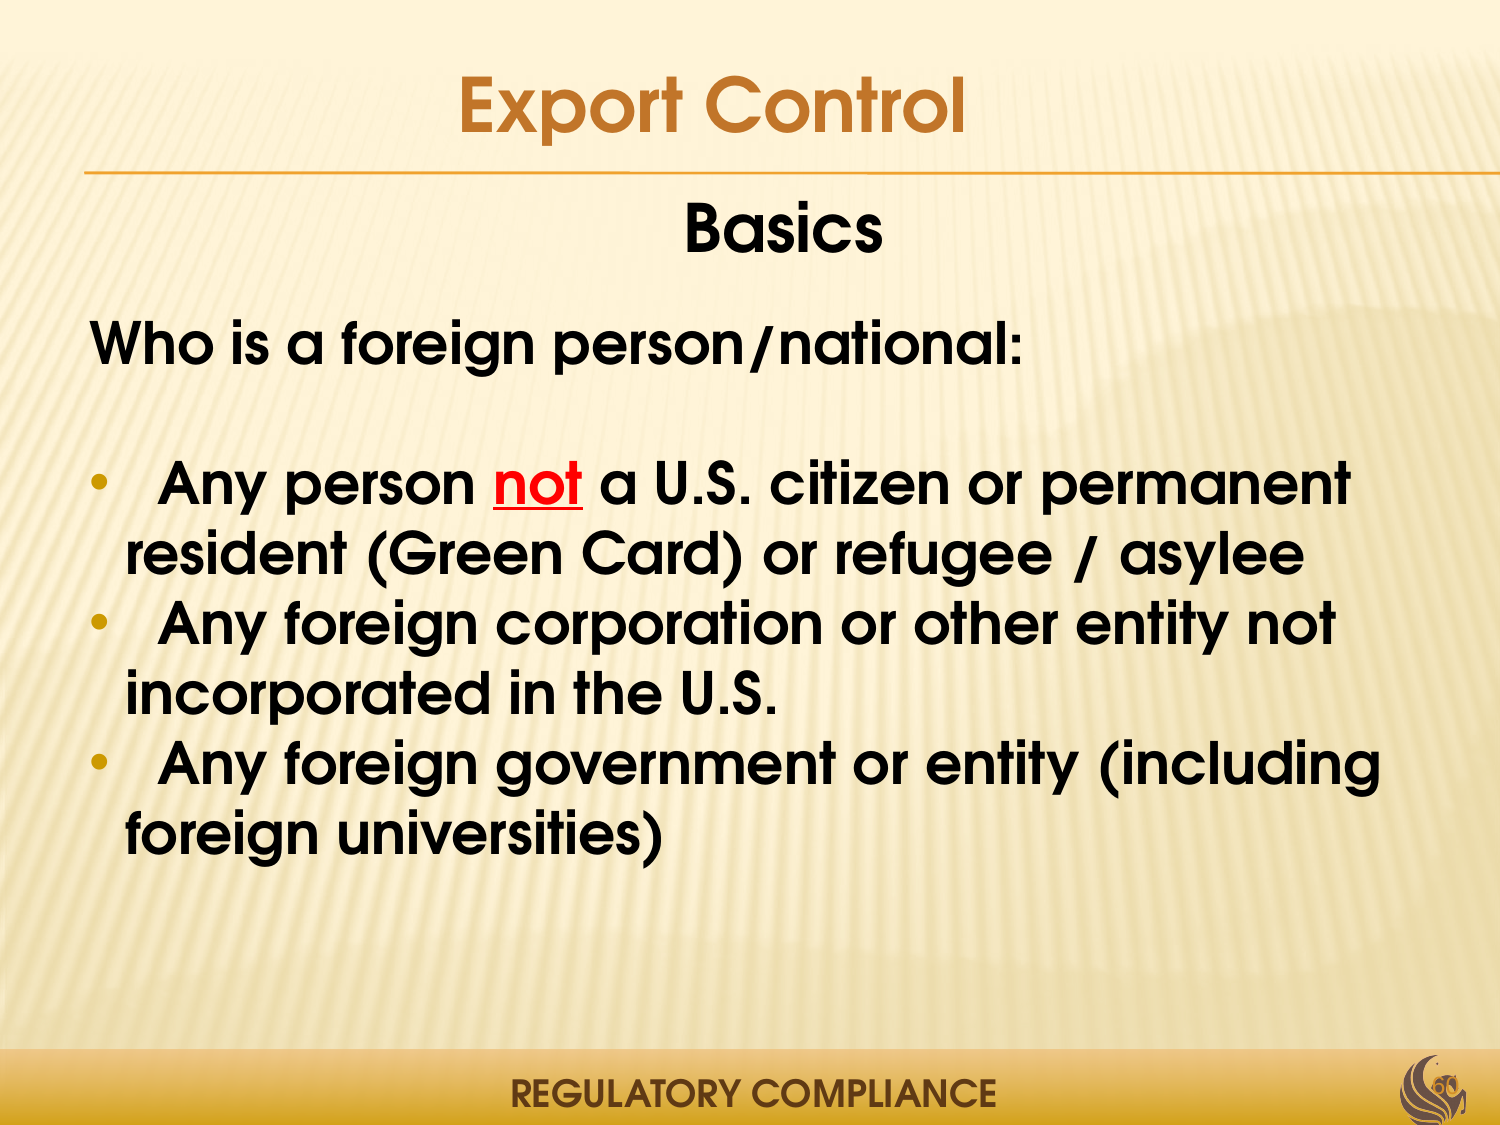

Export Control
Basics

Who is a foreign person/national:

  Any person not a U.S. citizen or permanent resident (Green Card) or refugee / asylee
  Any foreign corporation or other entity not incorporated in the U.S.
  Any foreign government or entity (including foreign universities)

60
REGULATORY COMPLIANCE